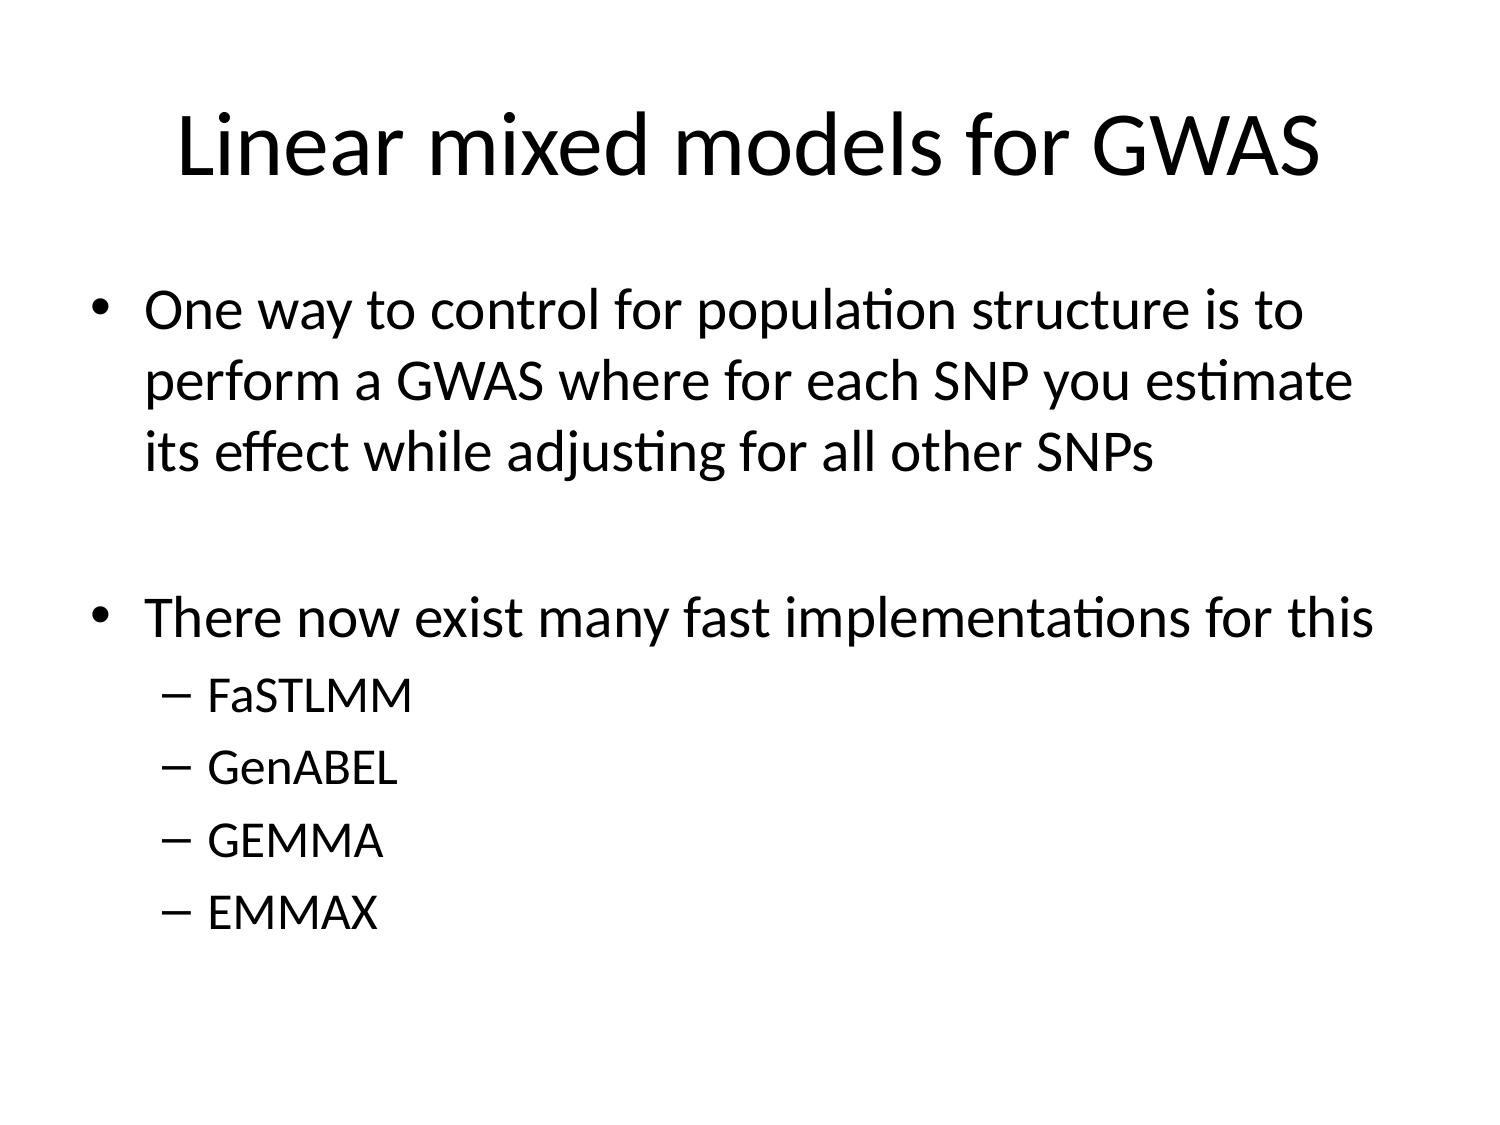

# Linear mixed models for GWAS
One way to control for population structure is to perform a GWAS where for each SNP you estimate its effect while adjusting for all other SNPs

There now exist many fast implementations for this
FaSTLMM
GenABEL
GEMMA
EMMAX